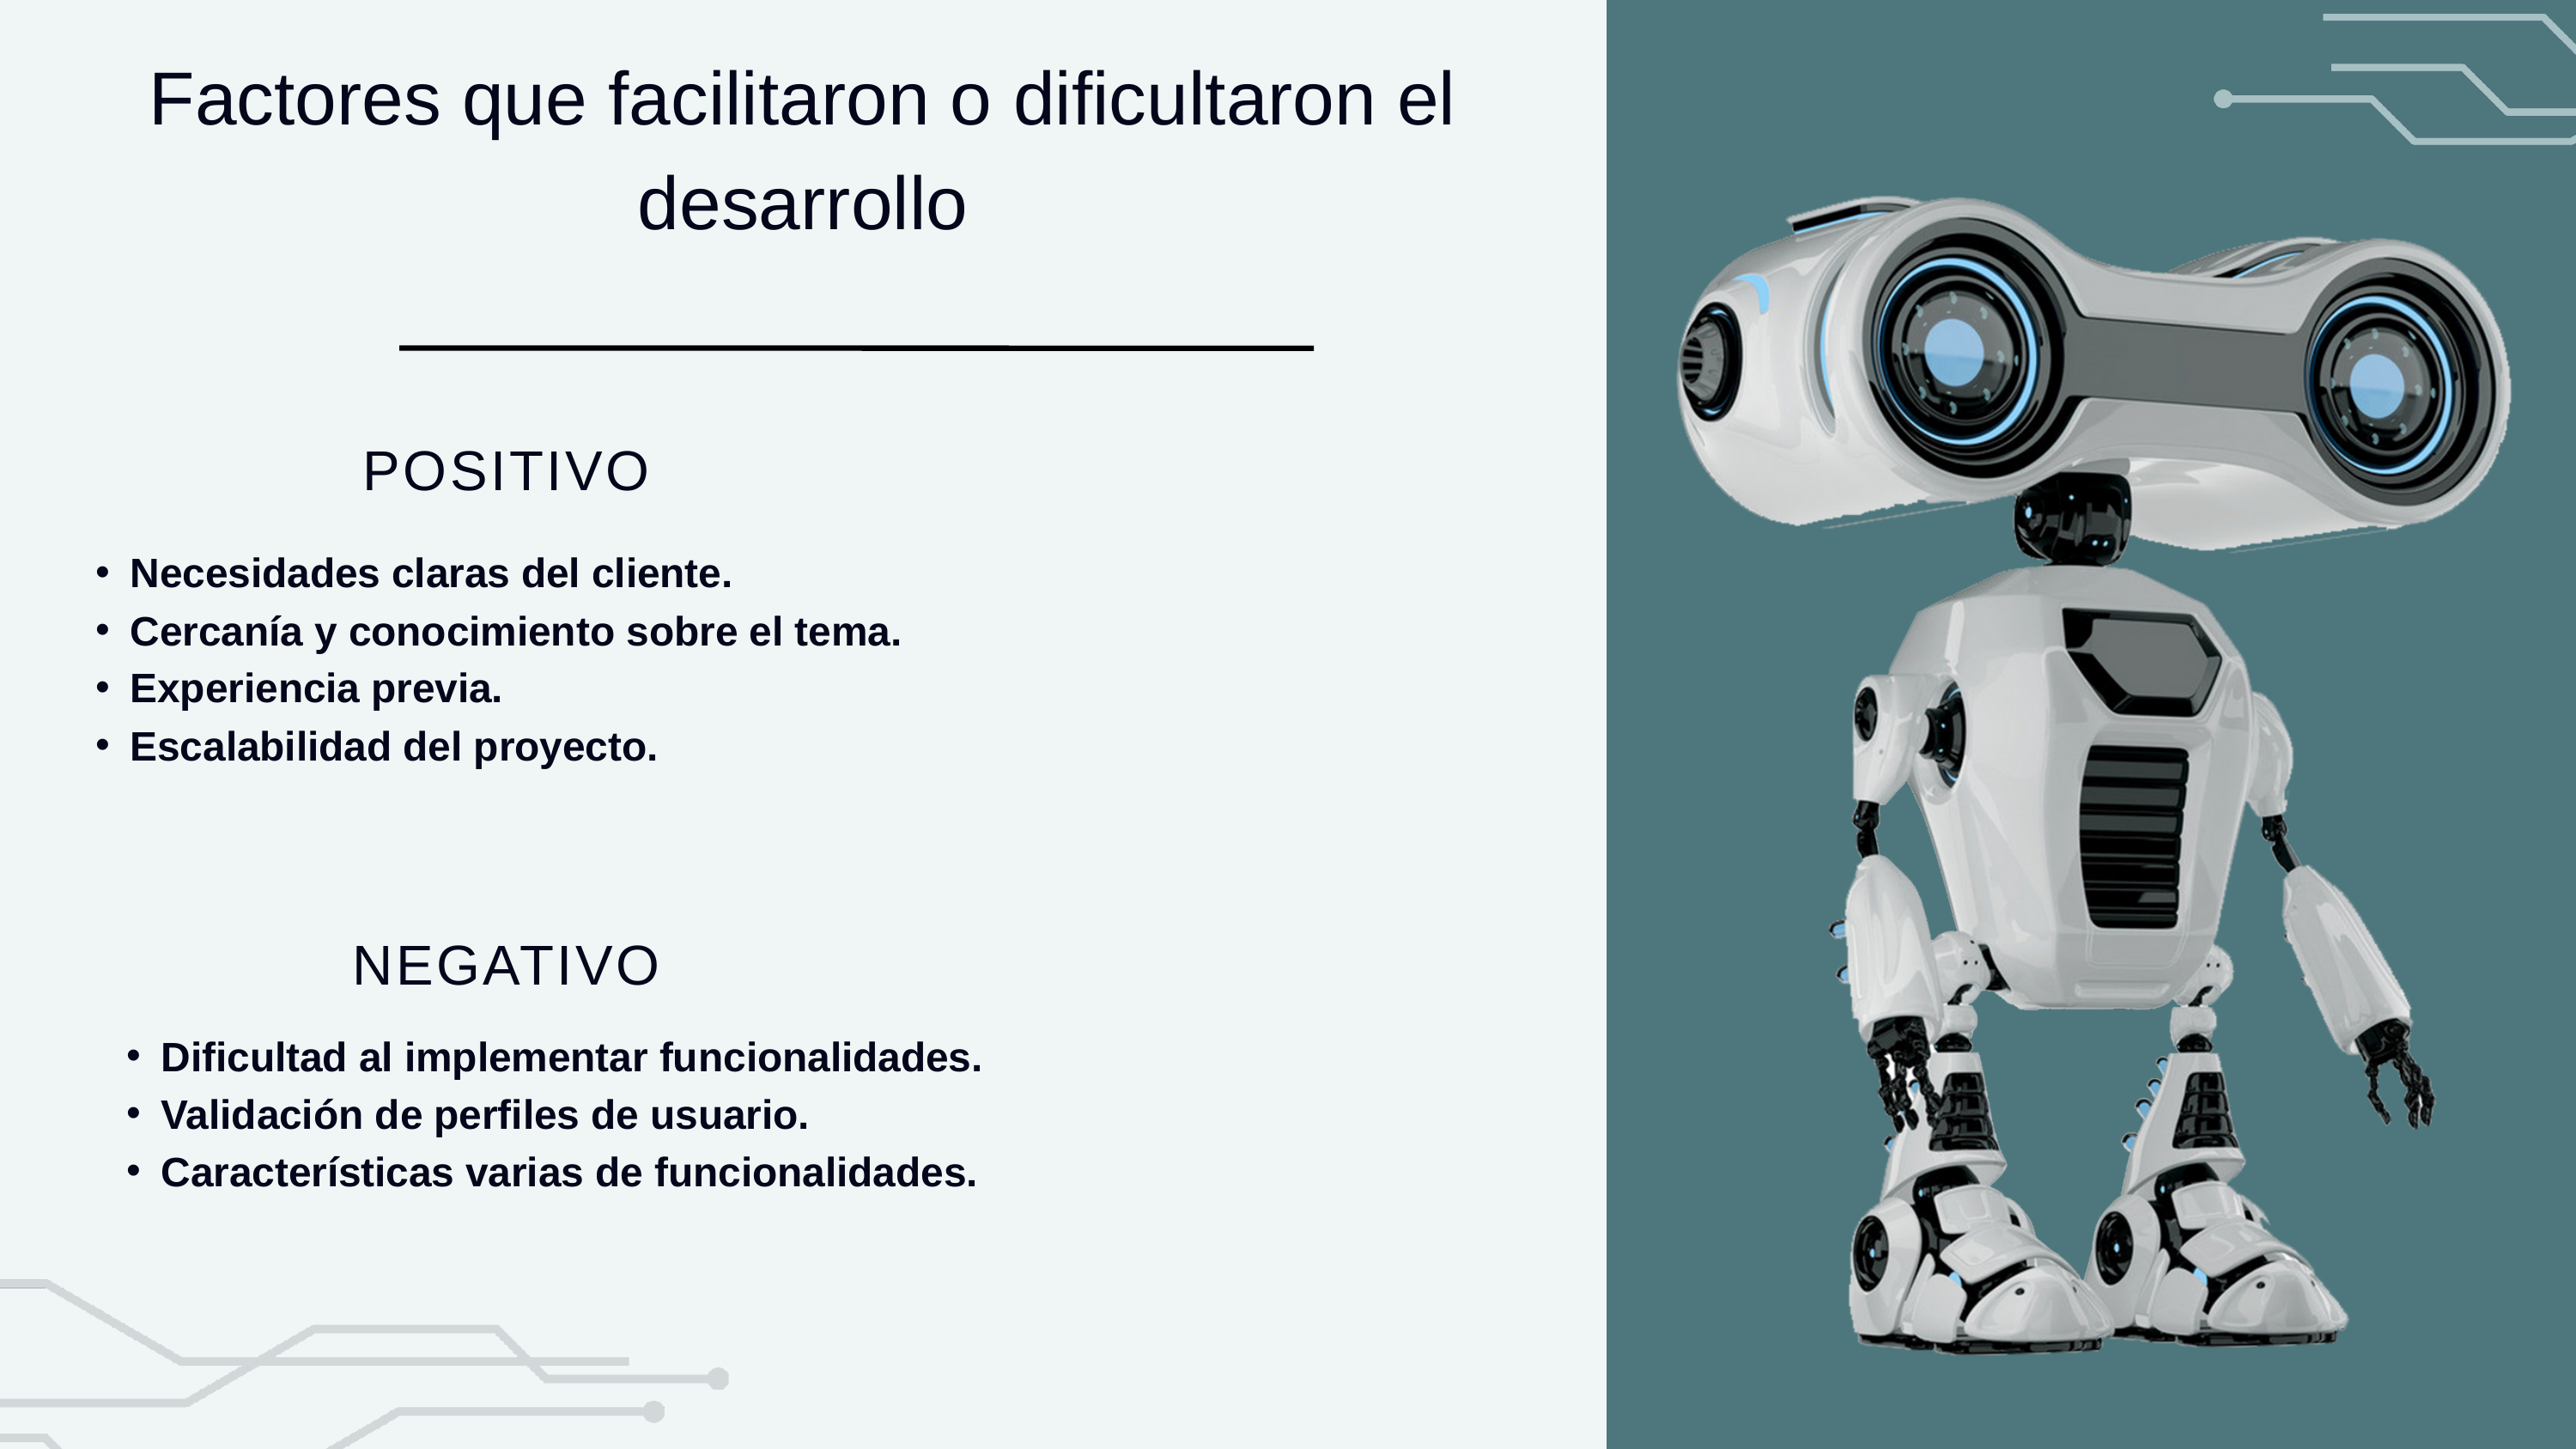

Factores que facilitaron o dificultaron el desarrollo

POSITIVO
Necesidades claras del cliente.
Cercanía y conocimiento sobre el tema.
Experiencia previa.
Escalabilidad del proyecto.

NEGATIVO
Dificultad al implementar funcionalidades.
Validación de perfiles de usuario.
Características varias de funcionalidades.